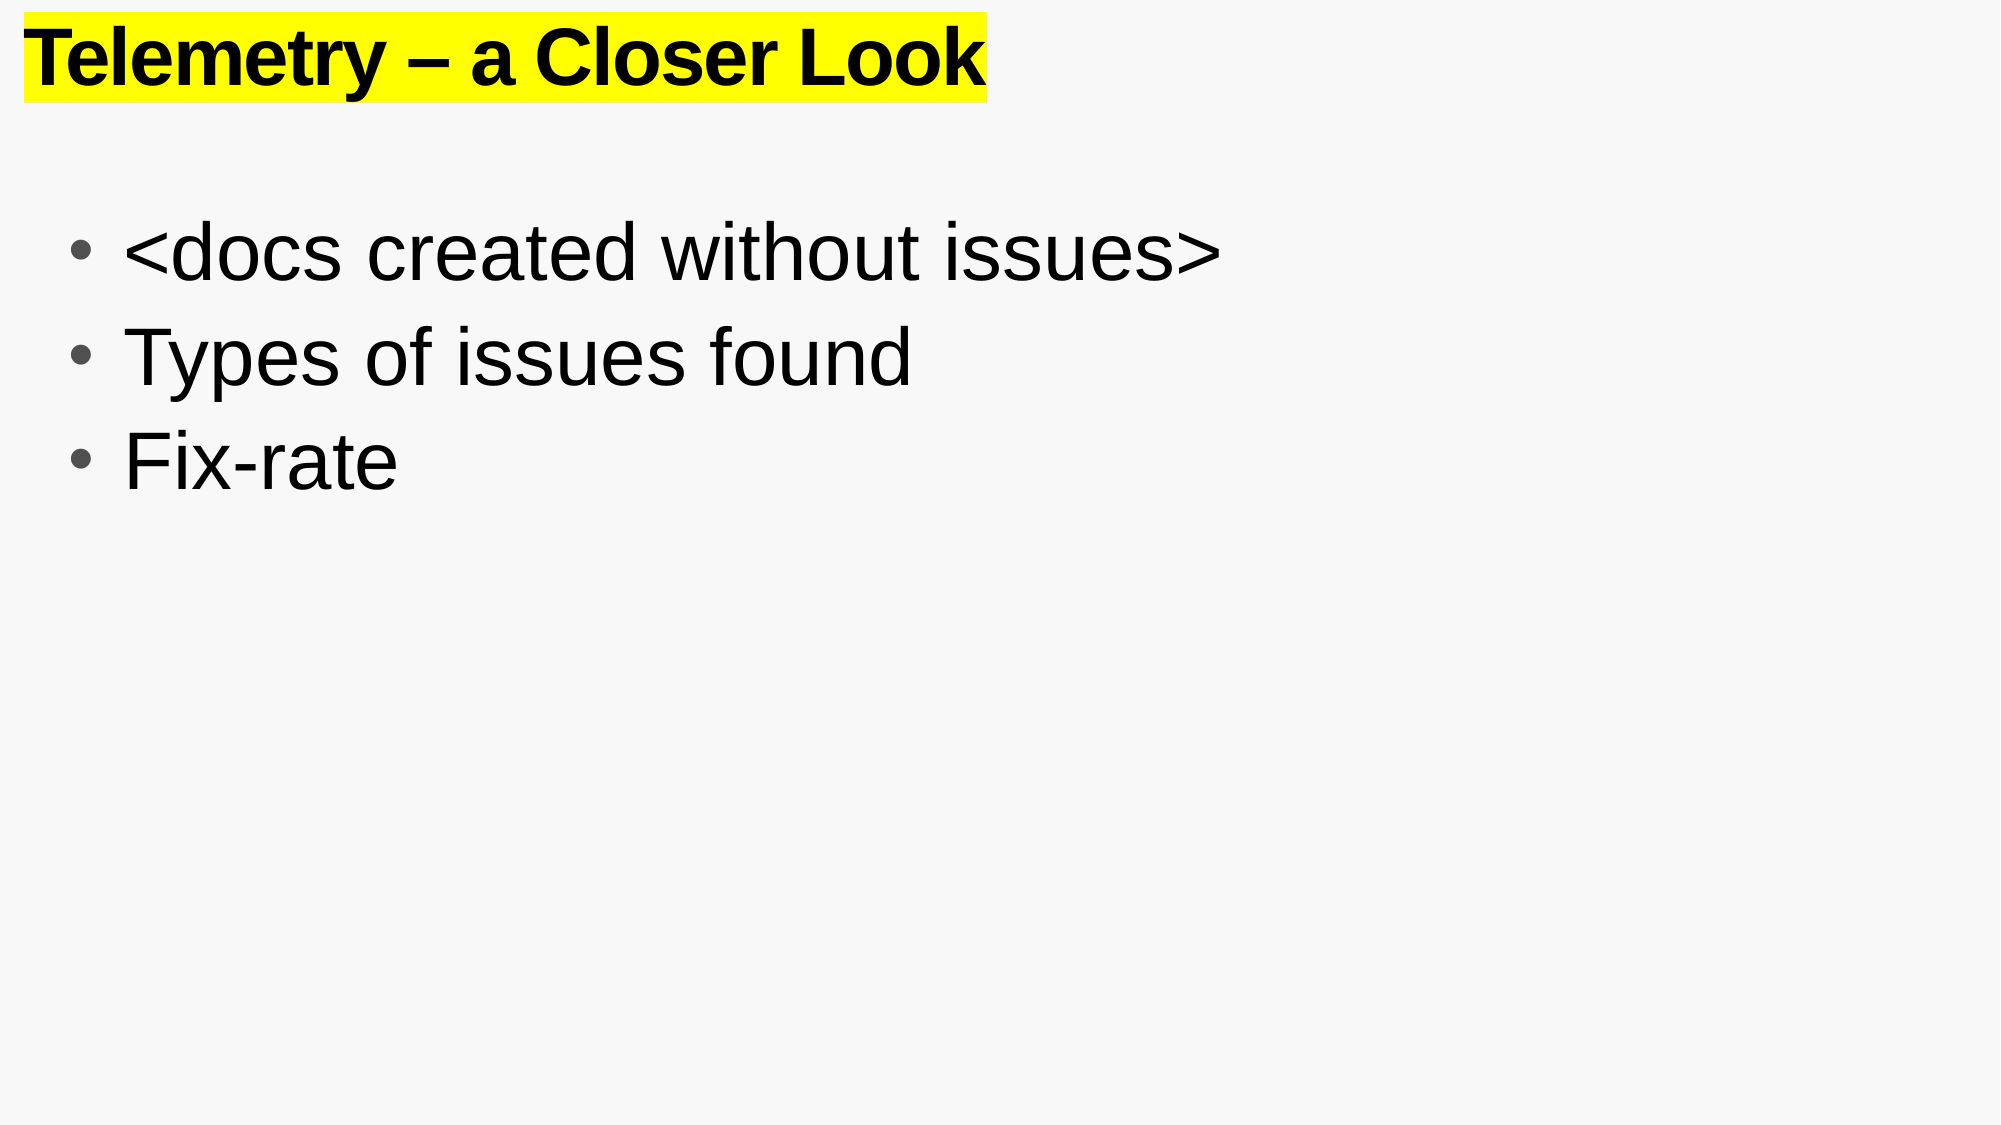

# Telemetry – a Closer Look
<docs created without issues>
Types of issues found
Fix-rate